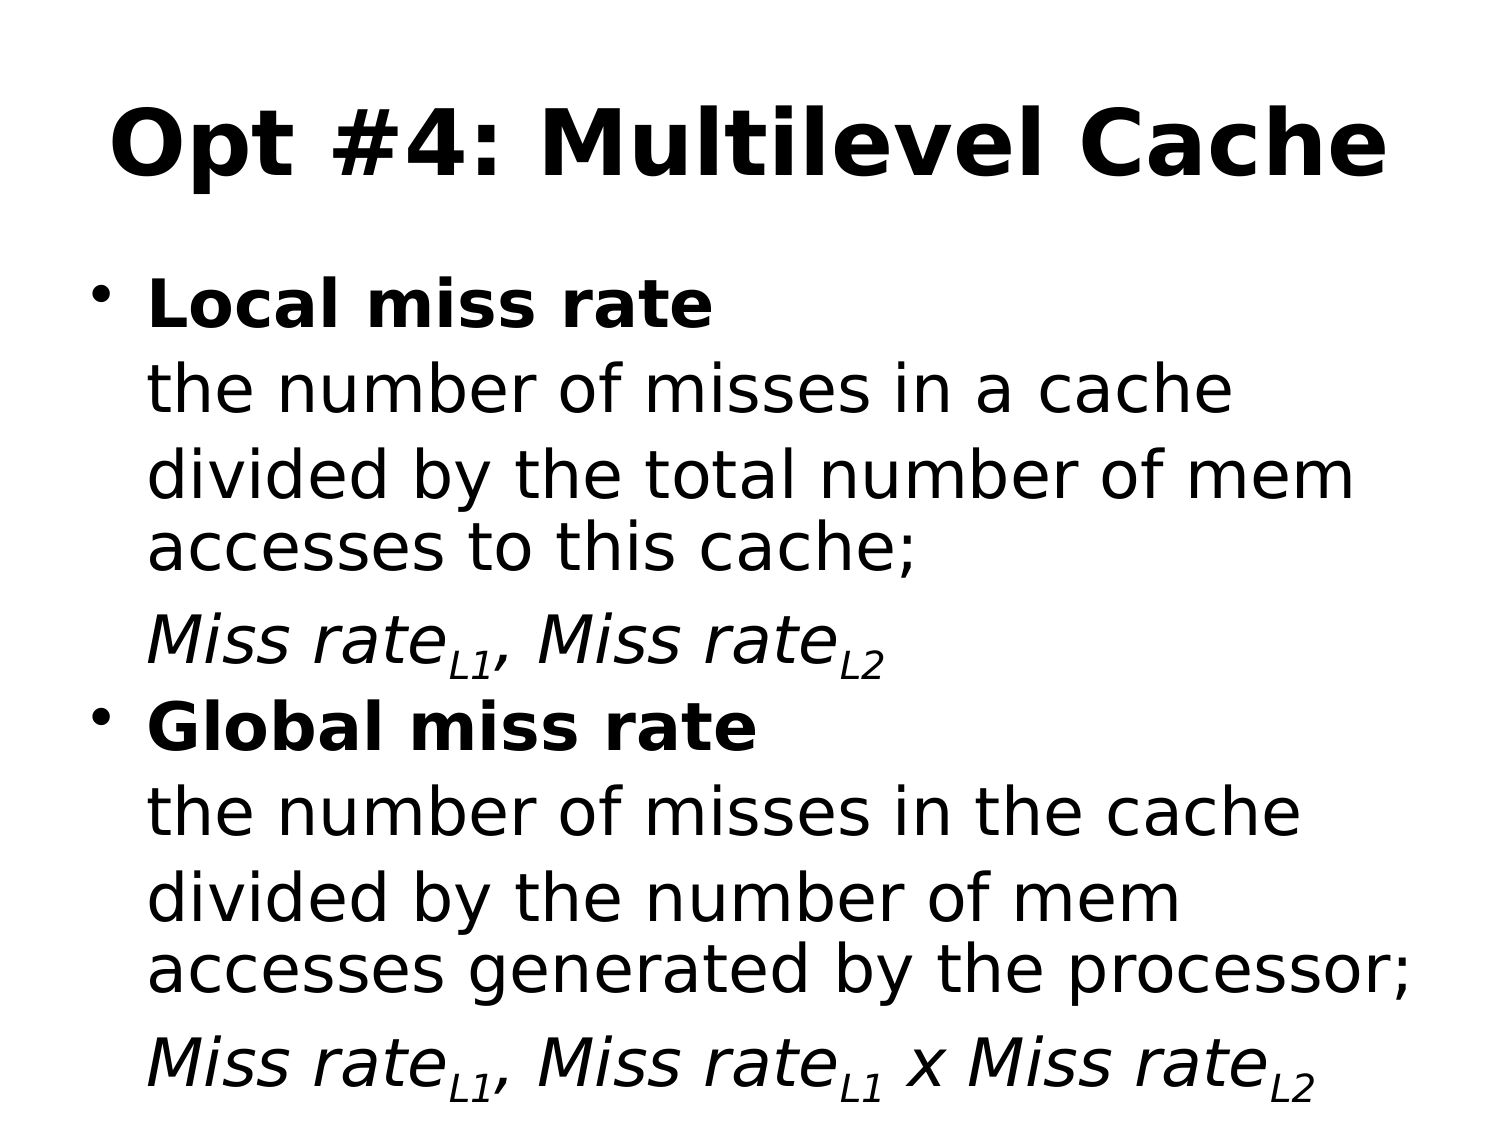

# Opt #4: Multilevel Cache
Local miss rate
	the number of misses in a cache
	divided by the total number of mem accesses to this cache;
	Miss rateL1, Miss rateL2
Global miss rate
	the number of misses in the cache
	divided by the number of mem accesses generated by the processor;
	Miss rateL1, Miss rateL1 x Miss rateL2